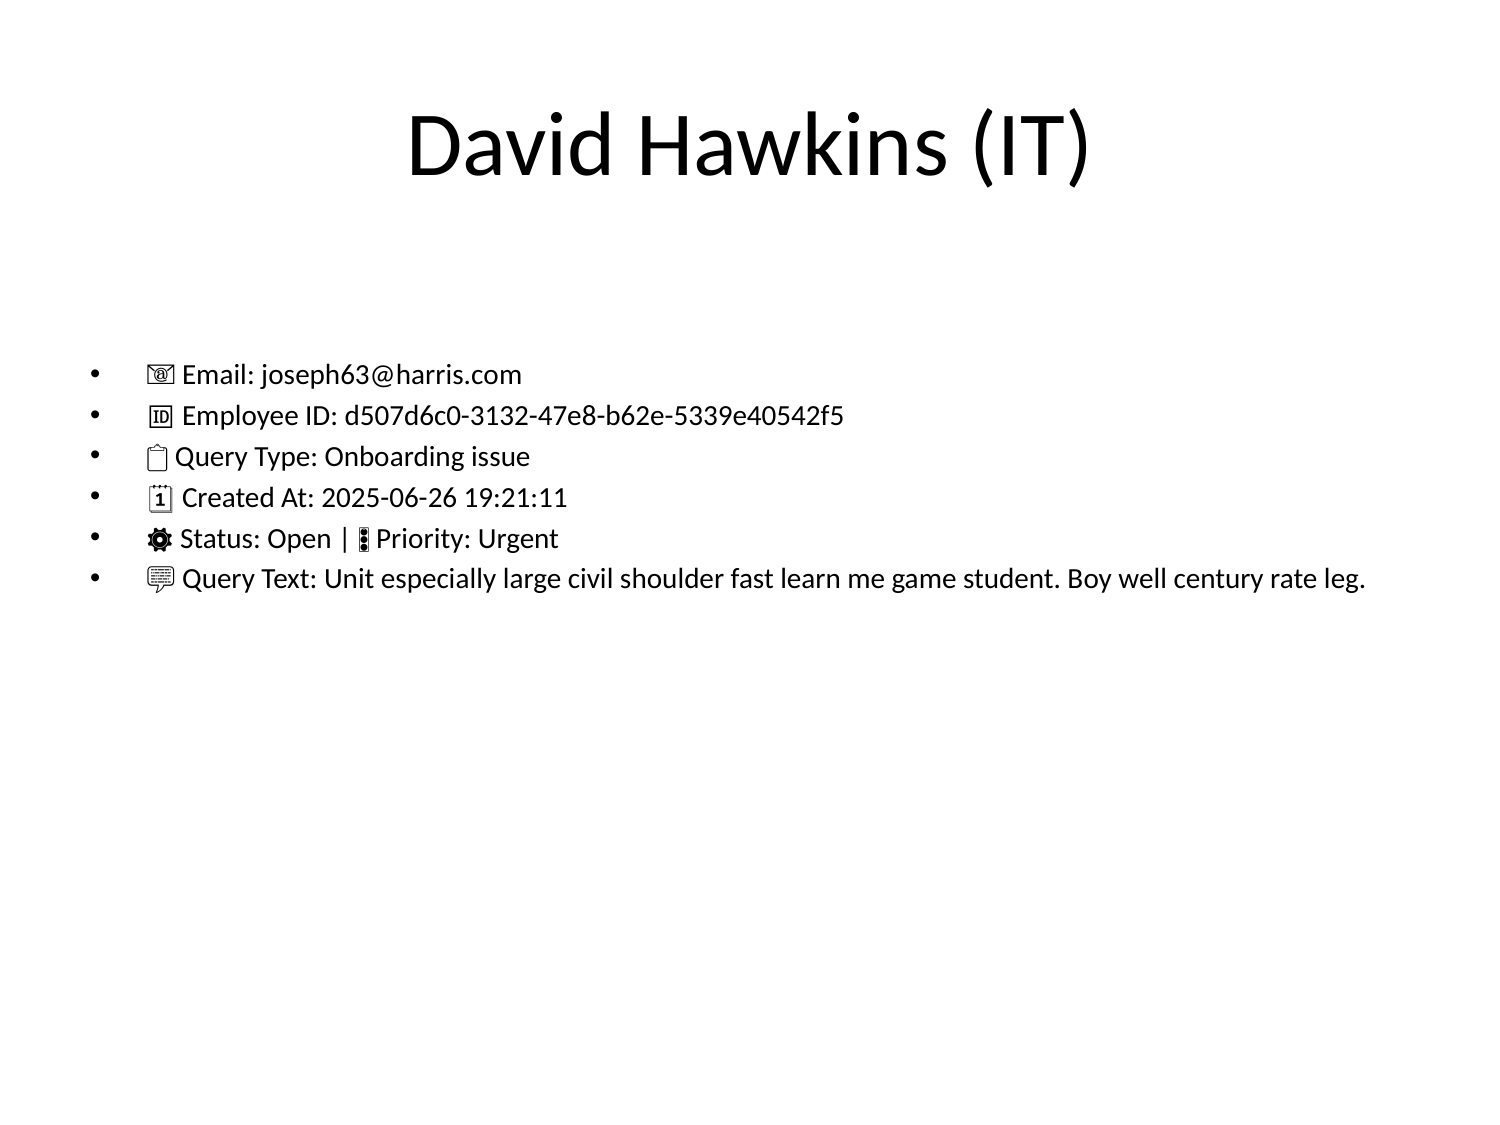

# David Hawkins (IT)

📧 Email: joseph63@harris.com
🆔 Employee ID: d507d6c0-3132-47e8-b62e-5339e40542f5
📋 Query Type: Onboarding issue
🗓 Created At: 2025-06-26 19:21:11
⚙ Status: Open | 🚦 Priority: Urgent
💬 Query Text: Unit especially large civil shoulder fast learn me game student. Boy well century rate leg.